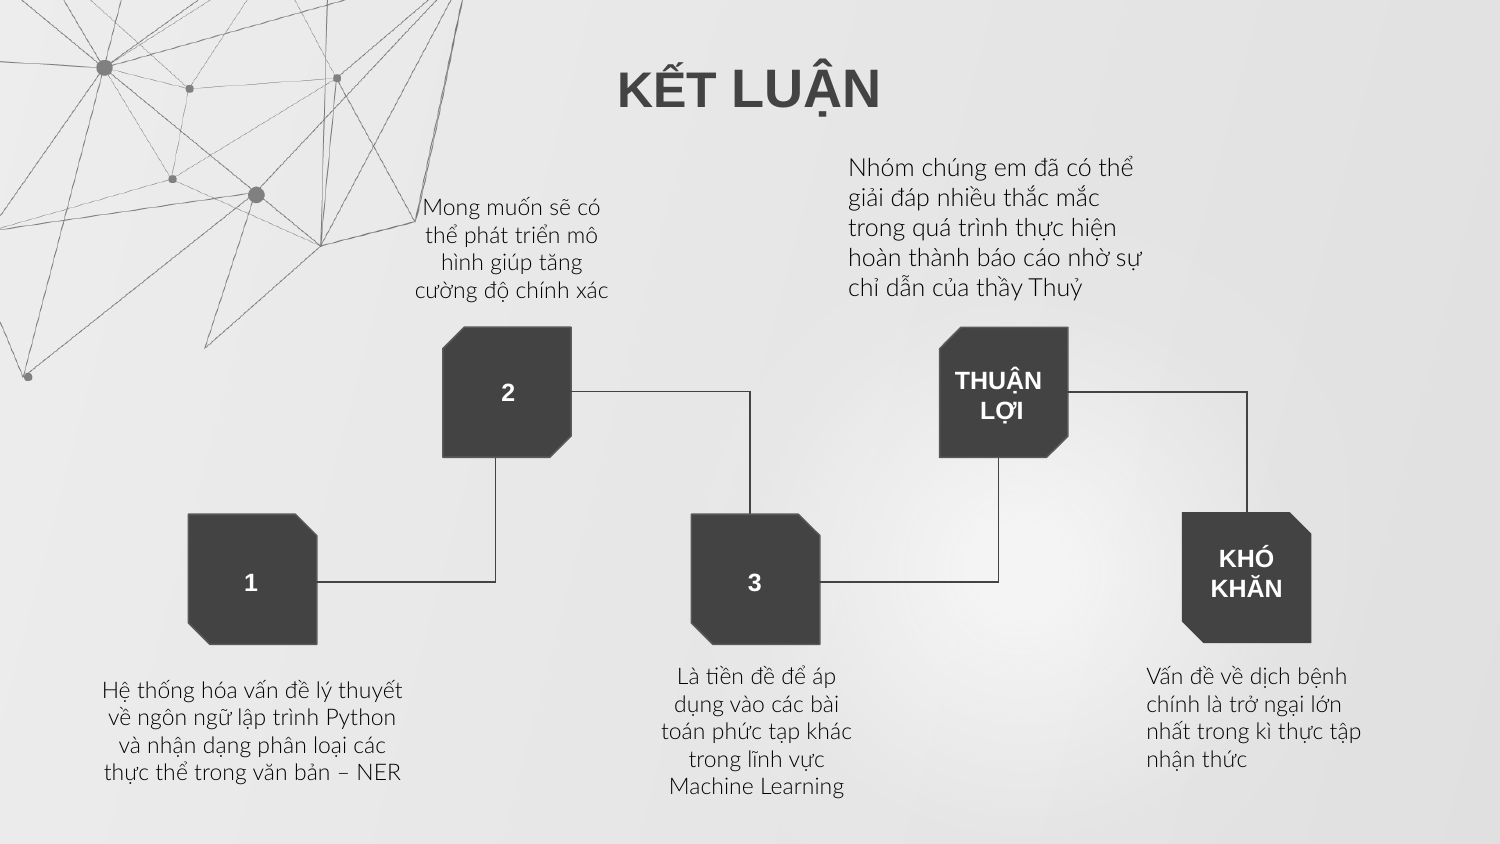

# KẾT LUẬN
Nhóm chúng em đã có thể giải đáp nhiều thắc mắc trong quá trình thực hiện hoàn thành báo cáo nhờ sự chỉ dẫn của thầy Thuỷ
Mong muốn sẽ có thể phát triển mô hình giúp tăng cường độ chính xác

2
THUẬN
LỢI

KHÓ KHĂN
1
3
Là tiền đề để áp dụng vào các bài toán phức tạp khác trong lĩnh vực Machine Learning
Vấn đề về dịch bệnh chính là trở ngại lớn nhất trong kì thực tập nhận thức
Hệ thống hóa vấn đề lý thuyết về ngôn ngữ lập trình Python và nhận dạng phân loại các thực thể trong văn bản – NER